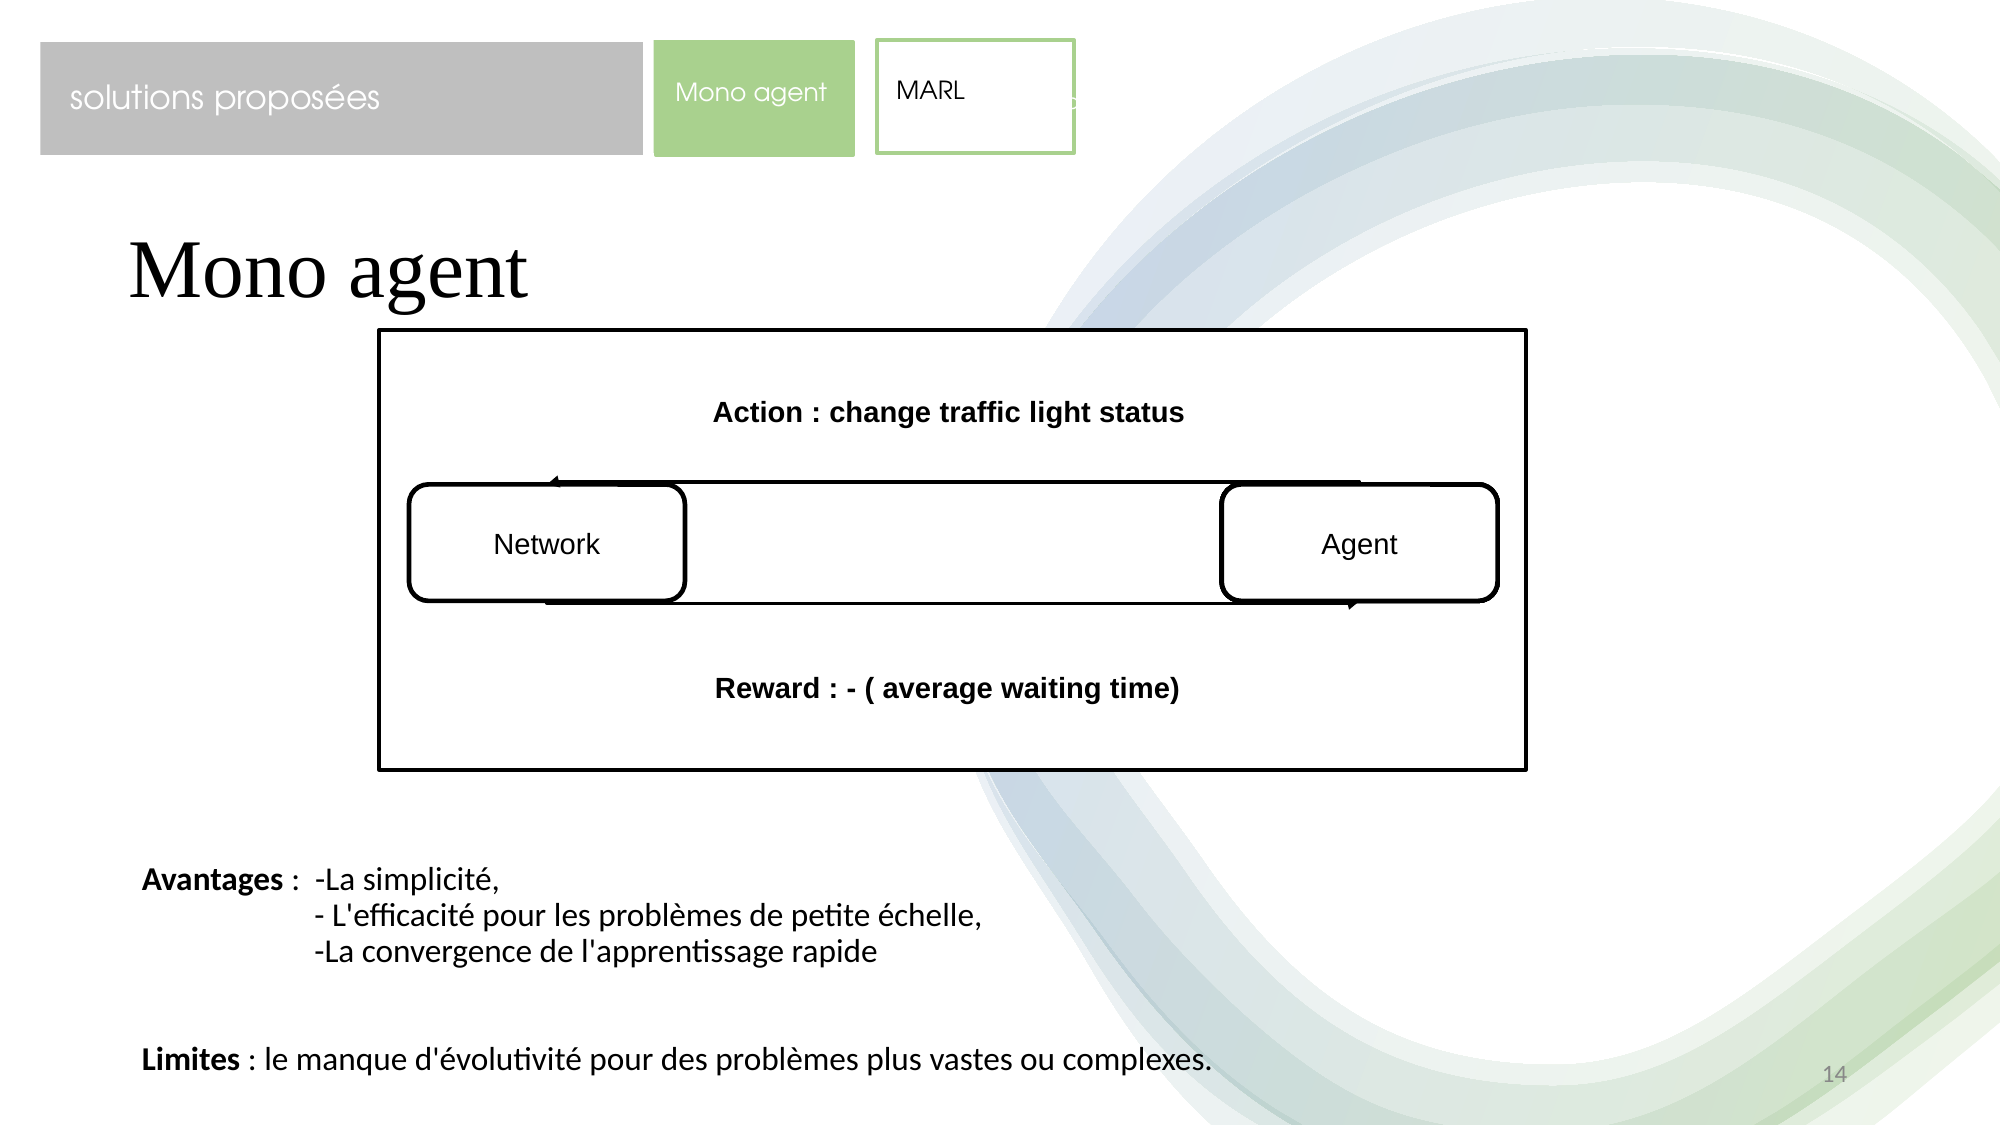

MARL

Mono agent
Avantages

solutions proposées
Mono agent

Action : change traffic light status

Avantages :  -La simplicité,
 	   - L'efficacité pour les problèmes de petite échelle,
	   -La convergence de l'apprentissage rapide

Limites : le manque d'évolutivité pour des problèmes plus vastes ou complexes.
Agent
Agent
Agent
Agent
Network
Agent
Reward : - ( average waiting time)
14